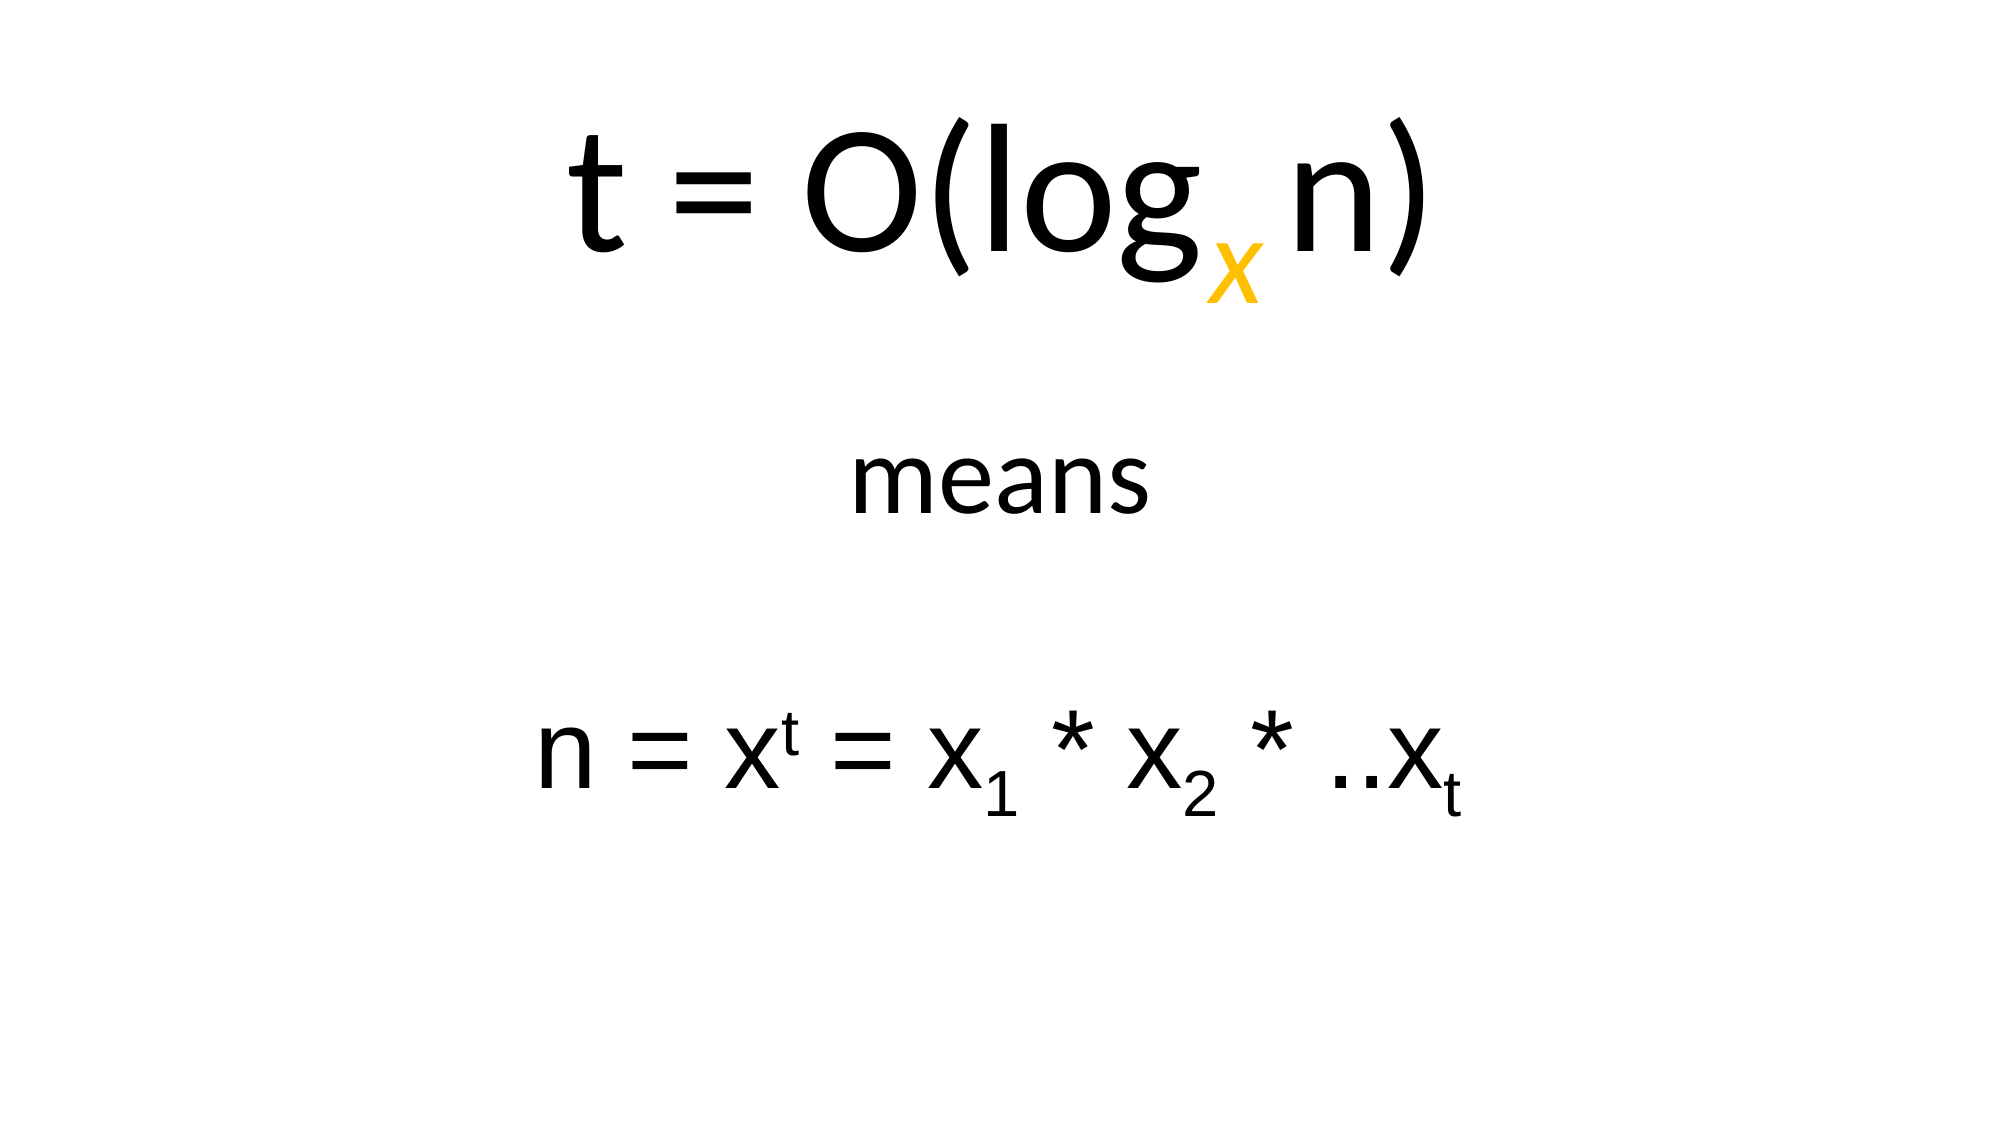

# t = O(log  n)
x
means
n = xt = x1 * x2 * ..xt